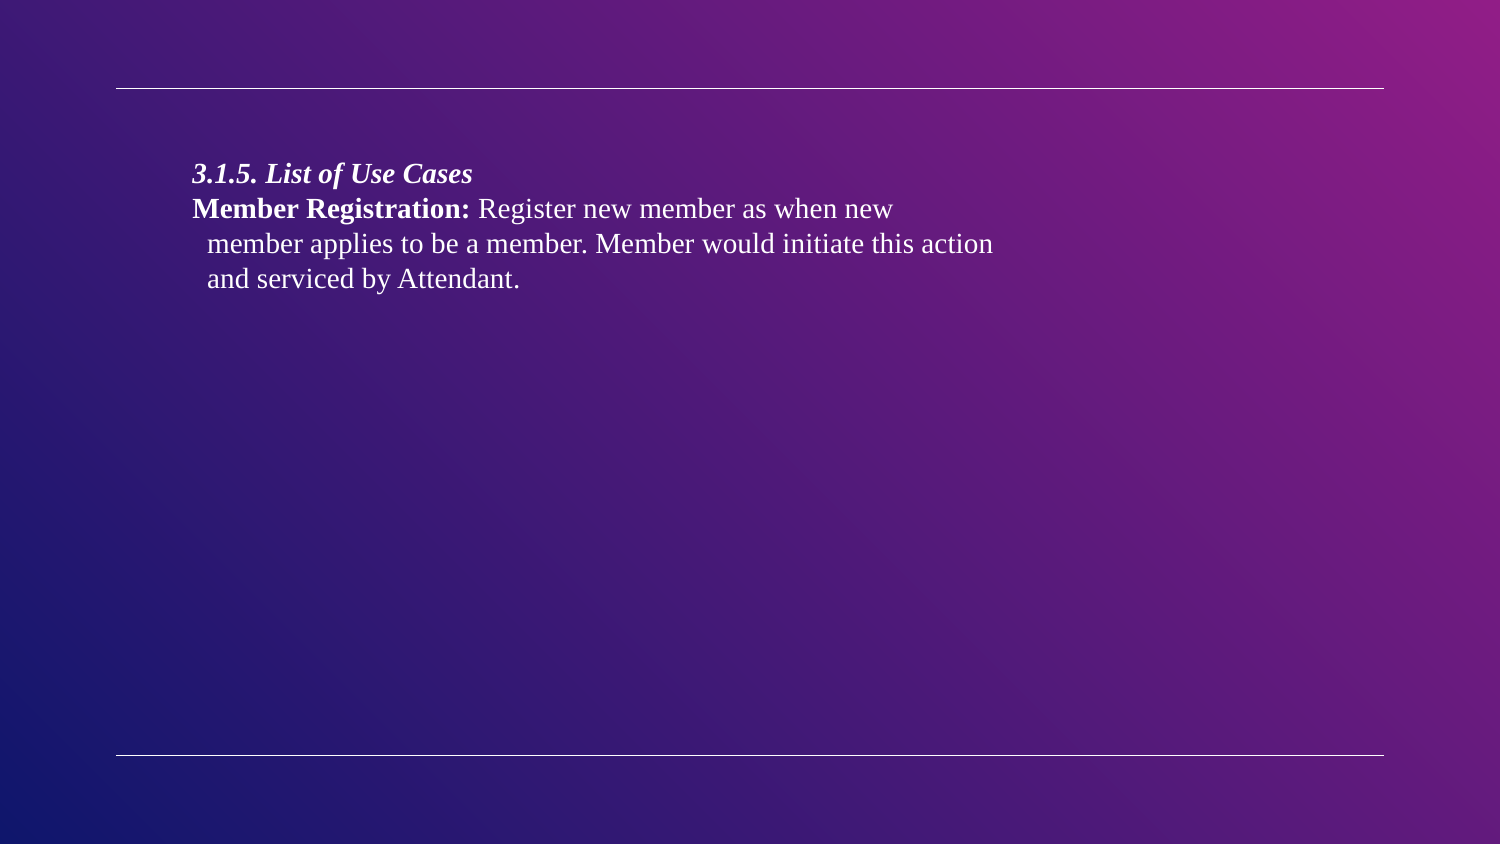

3.1.5. List of Use Cases
Member Registration: Register new member as when new member applies to be a member. Member would initiate this action and serviced by Attendant.